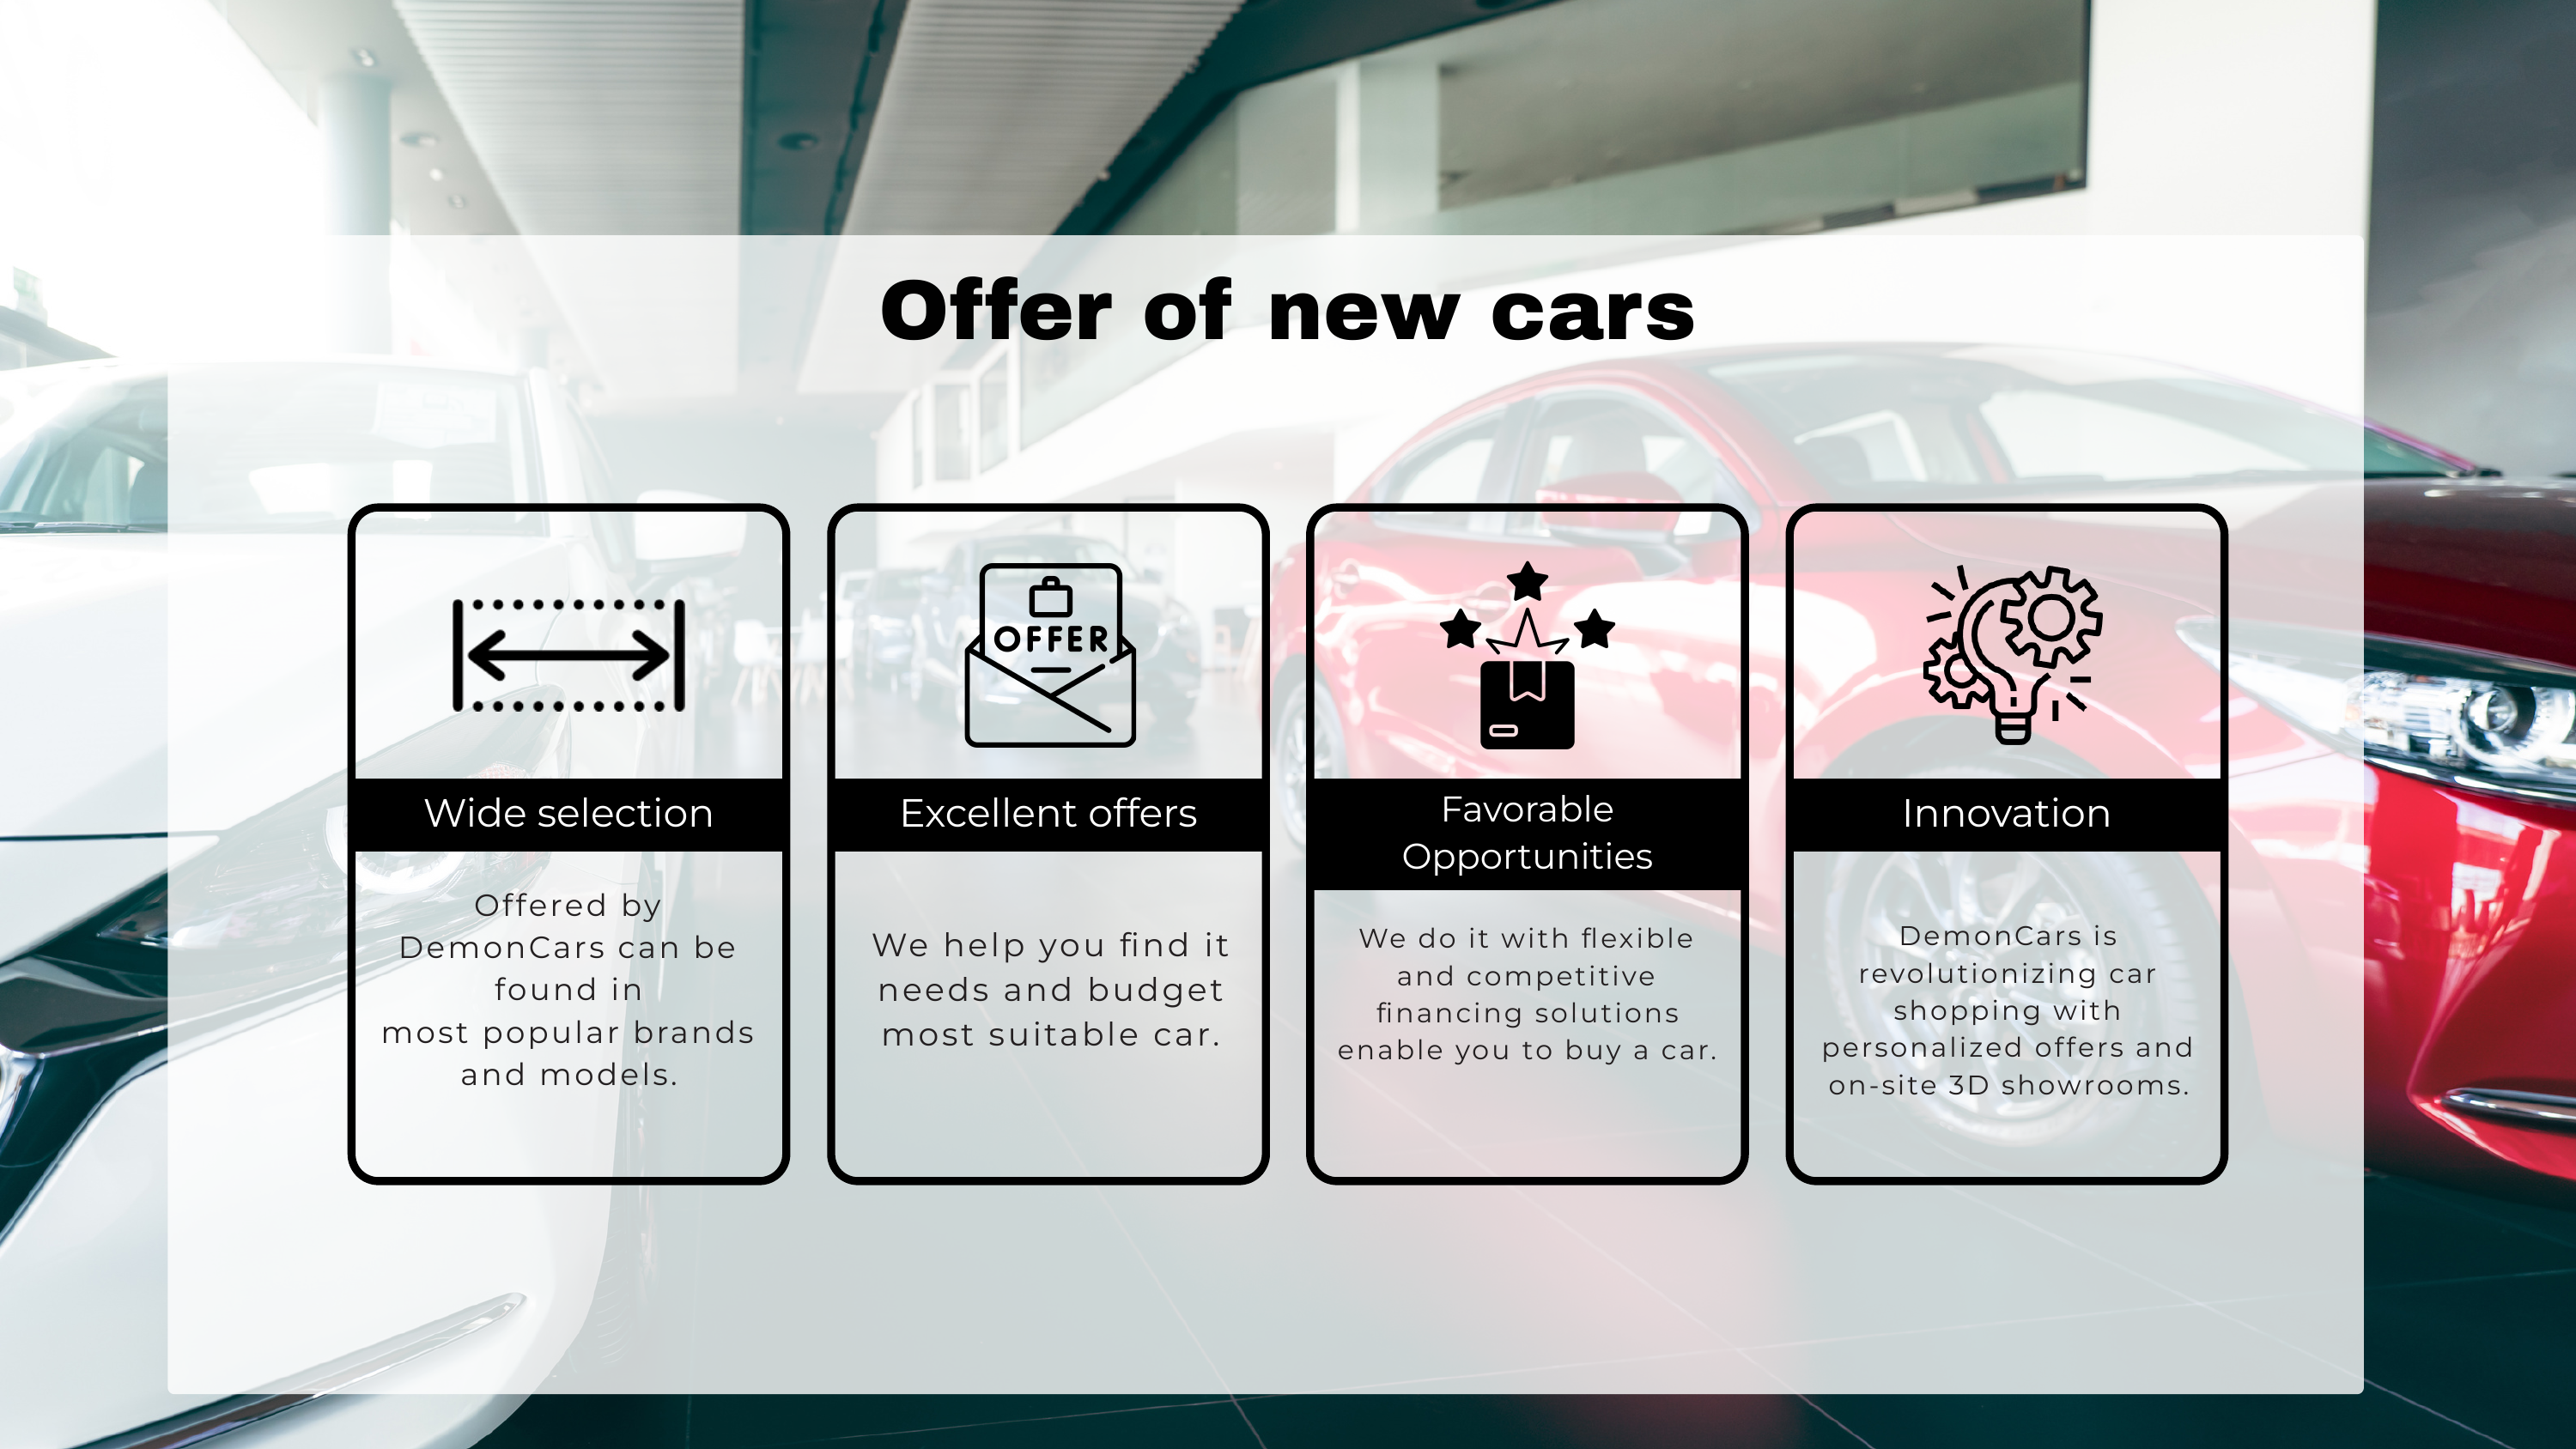

Offer of new cars

Wide selection

Excellent offers

Favorable Opportunities

Innovation
Offered by DemonCars can be found in
most popular brands and models.

DemonCars is revolutionizing car shopping with personalized offers and on-site 3D showrooms.
We do it with flexible and competitive financing solutions
enable you to buy a car.

We help you find it
needs and budget
most suitable car.